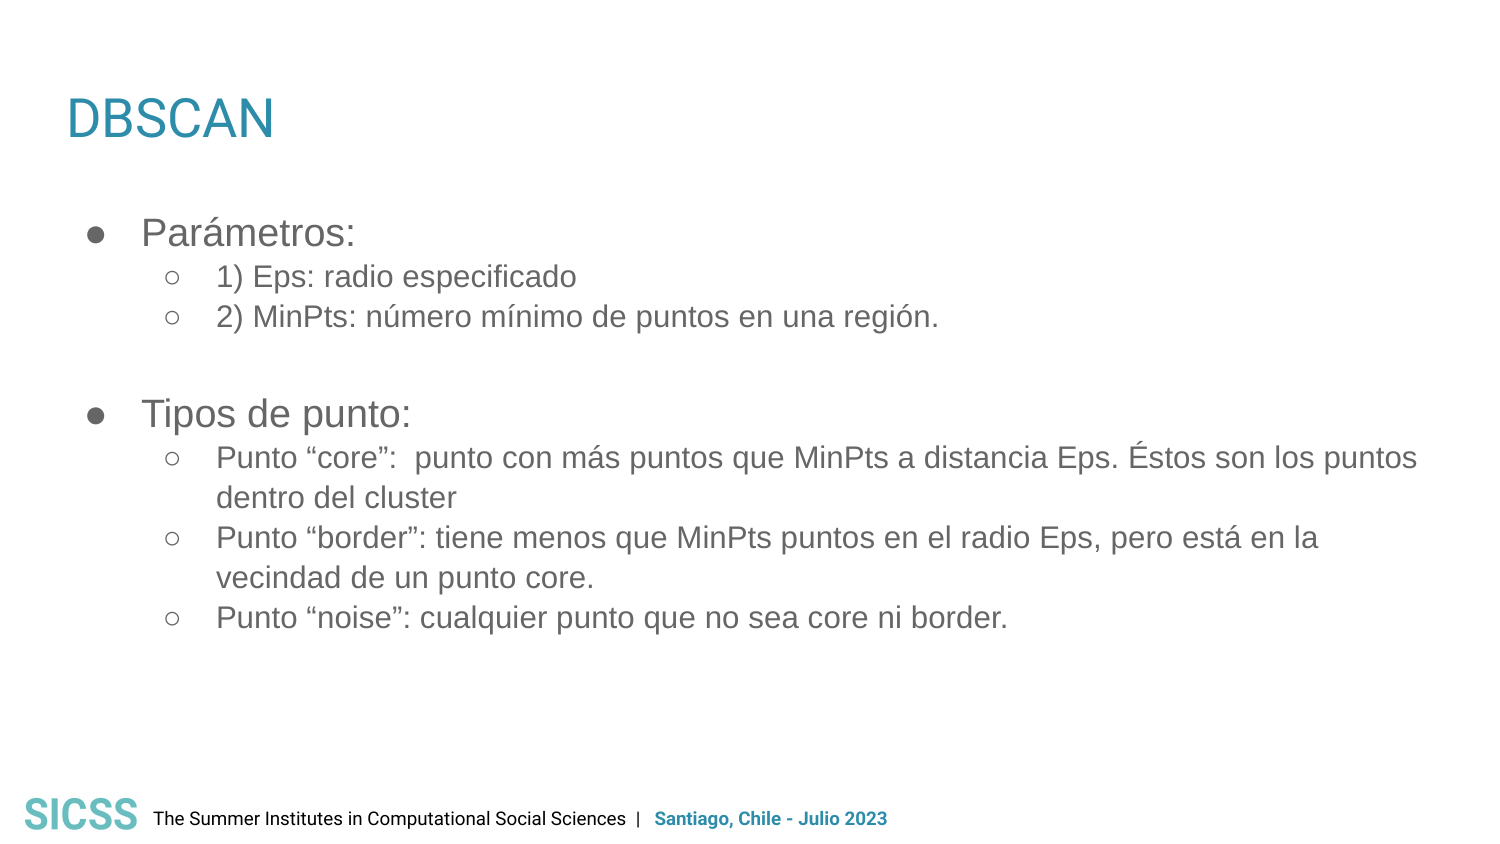

# DBSCAN

Parámetros:
1) Eps: radio especificado
2) MinPts: número mínimo de puntos en una región.

Tipos de punto:
Punto “core”:  punto con más puntos que MinPts a distancia Eps. Éstos son los puntos dentro del cluster
Punto “border”: tiene menos que MinPts puntos en el radio Eps, pero está en la vecindad de un punto core.
Punto “noise”: cualquier punto que no sea core ni border.